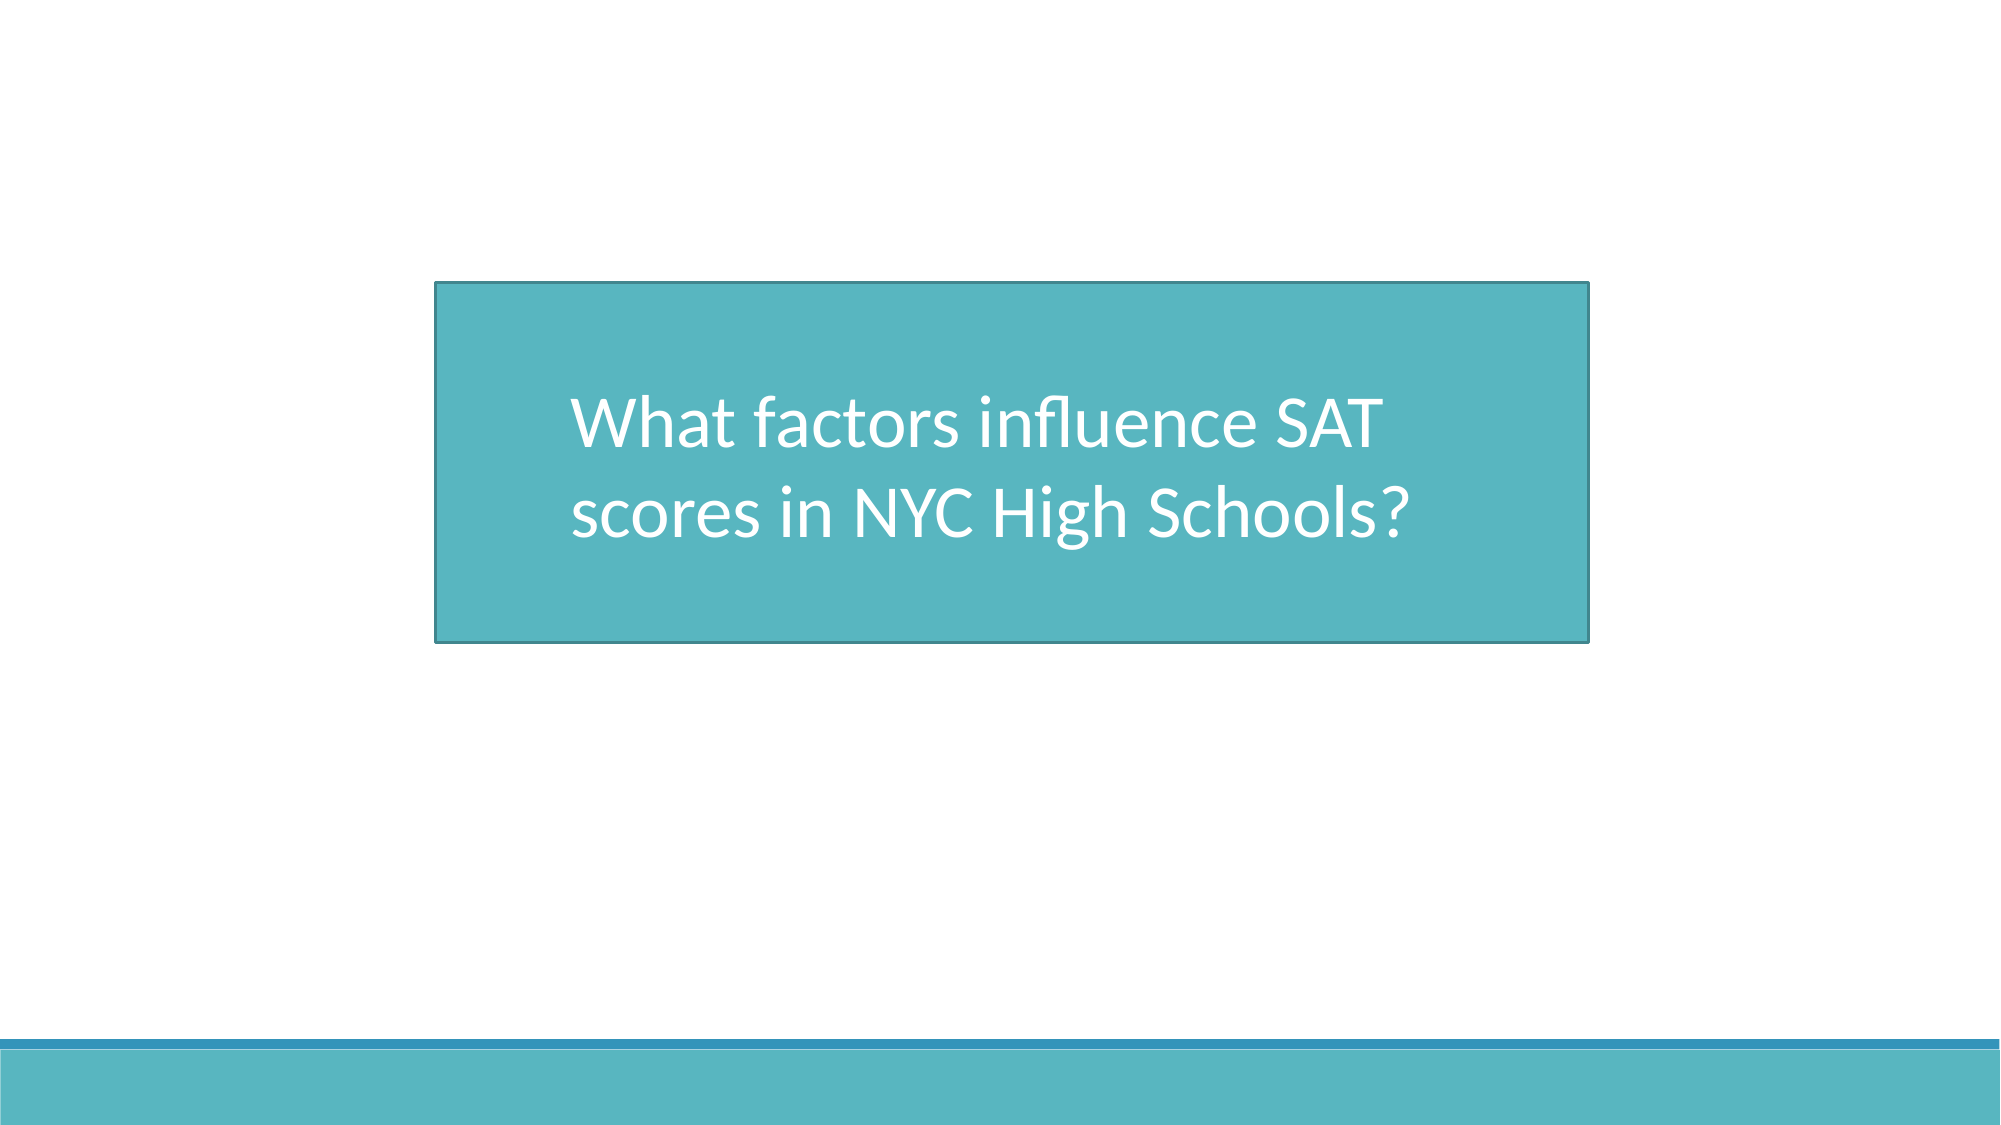

What factors influence SAT scores in NYC High Schools?